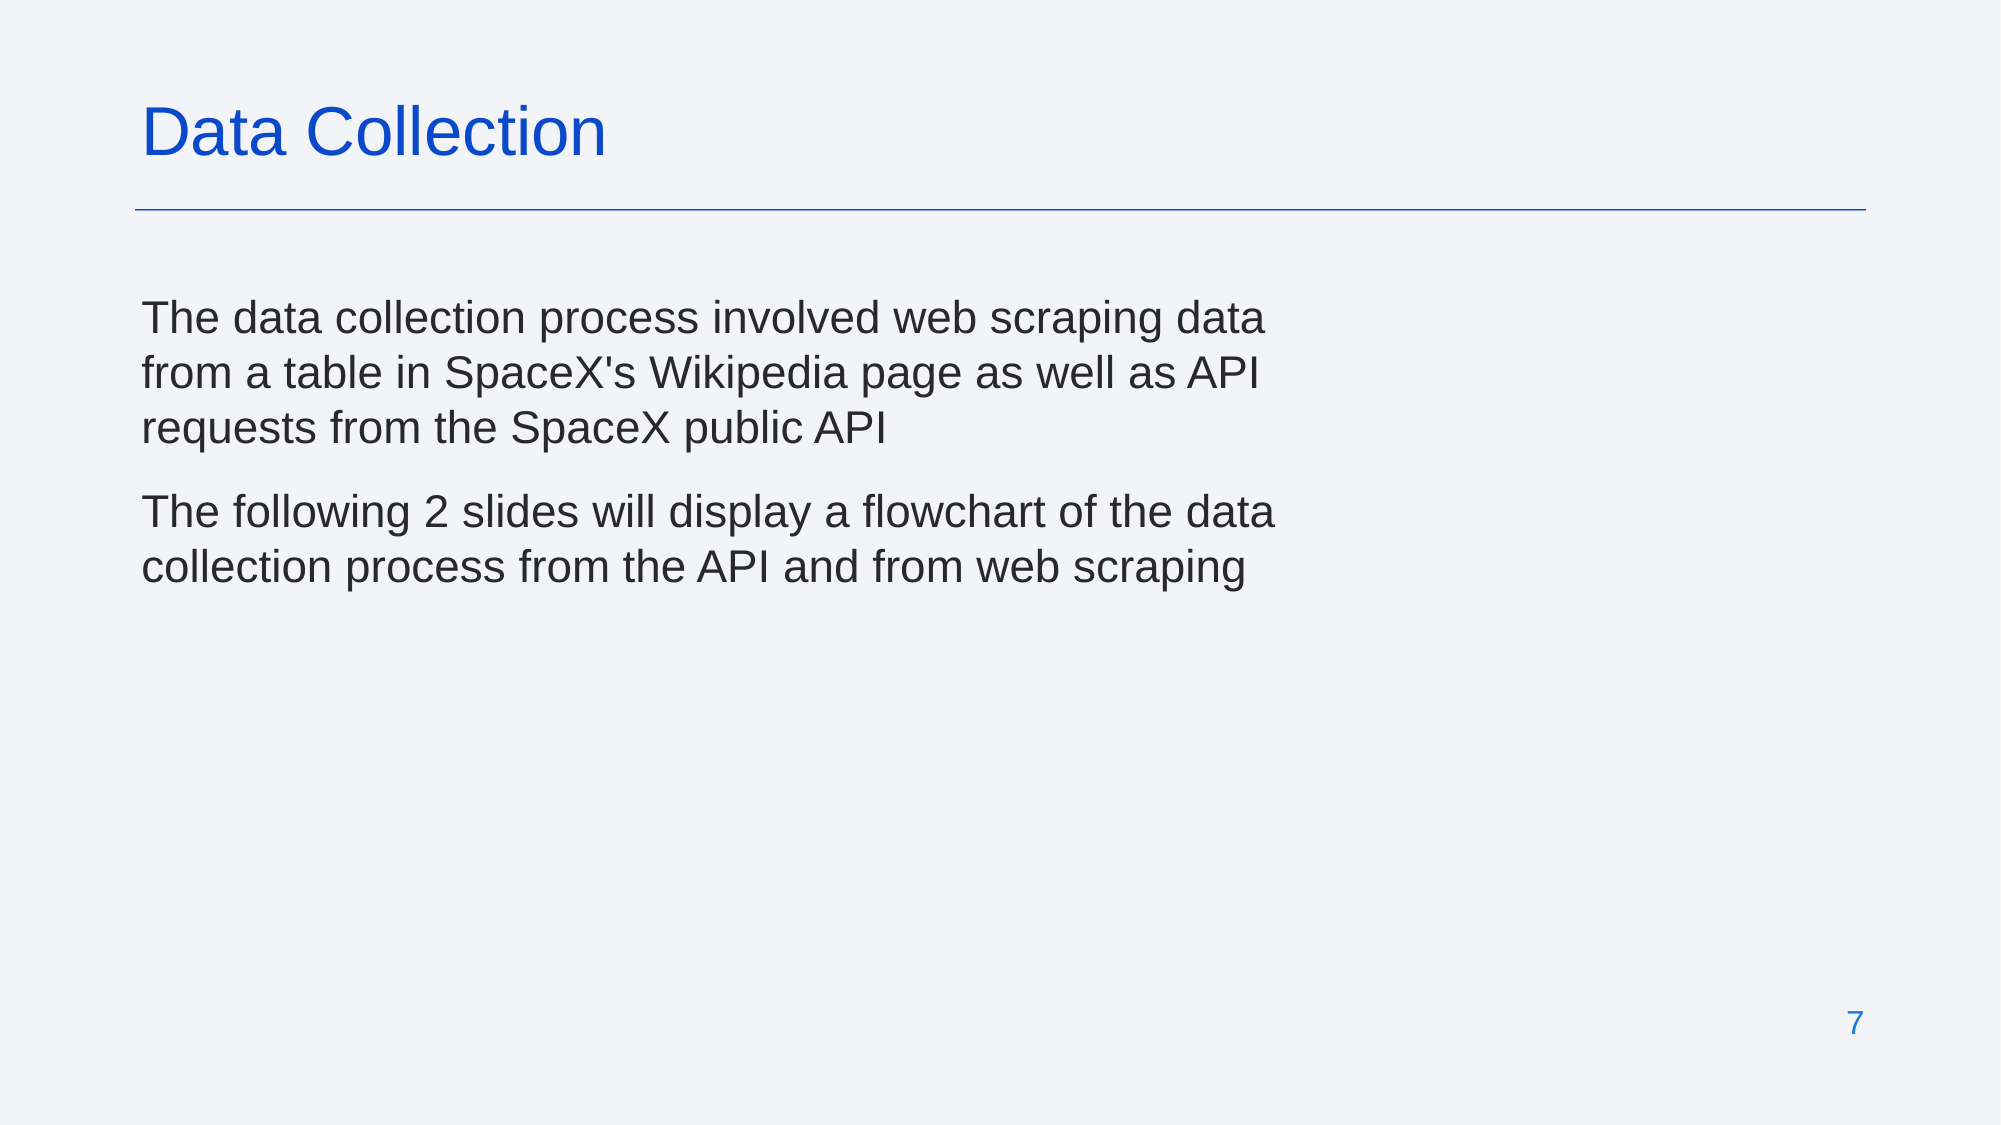

Data Collection
The data collection process involved web scraping data from a table in SpaceX's Wikipedia page as well as API requests from the SpaceX public API
The following 2 slides will display a flowchart of the data collection process from the API and from web scraping

7